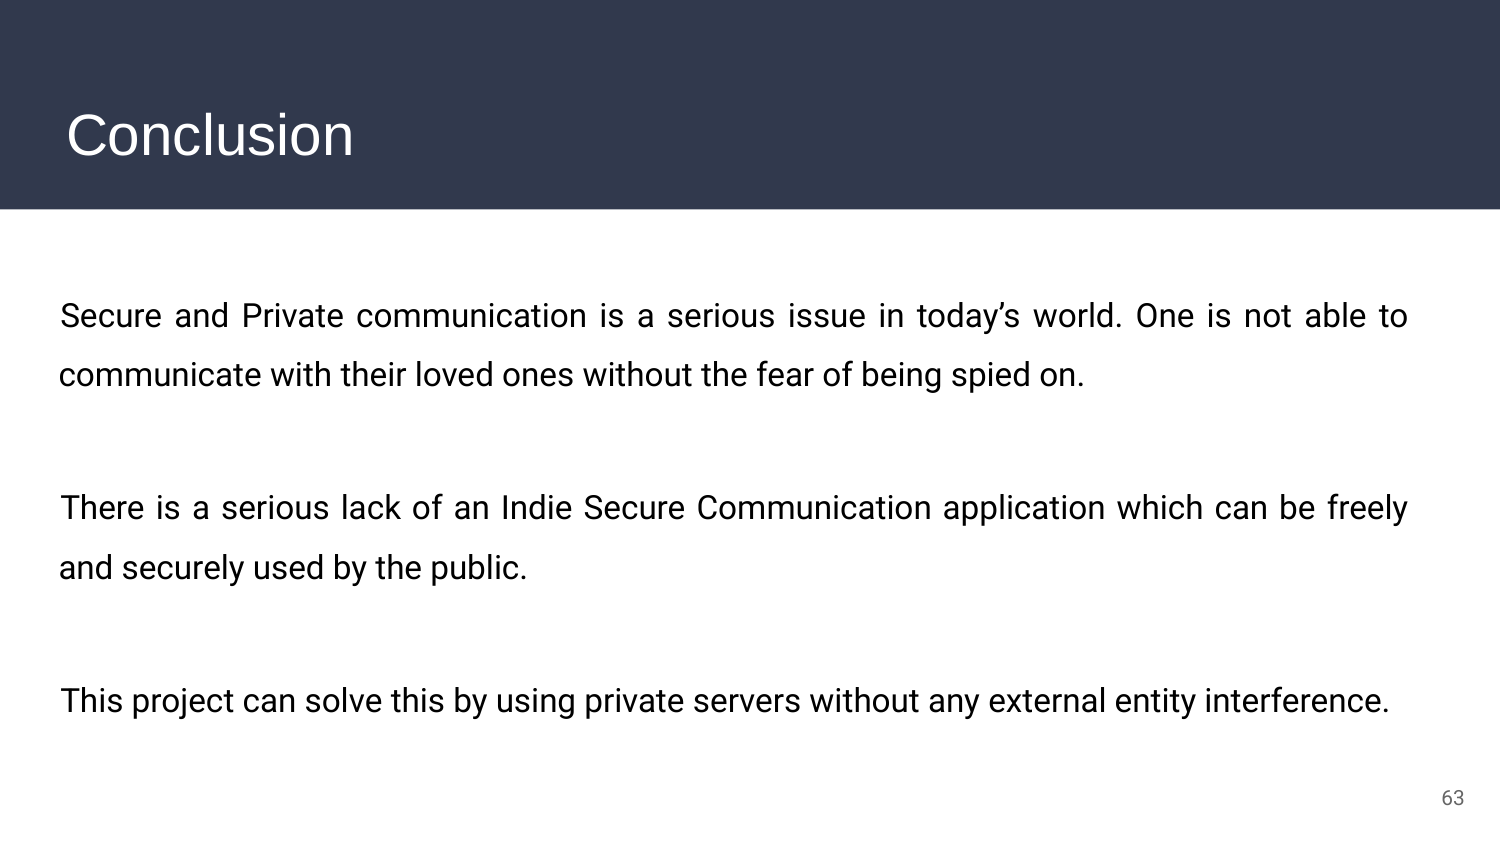

# Conclusion
Secure and Private communication is a serious issue in today’s world. One is not able to communicate with their loved ones without the fear of being spied on.

There is a serious lack of an Indie Secure Communication application which can be freely and securely used by the public.

This project can solve this by using private servers without any external entity interference.
63